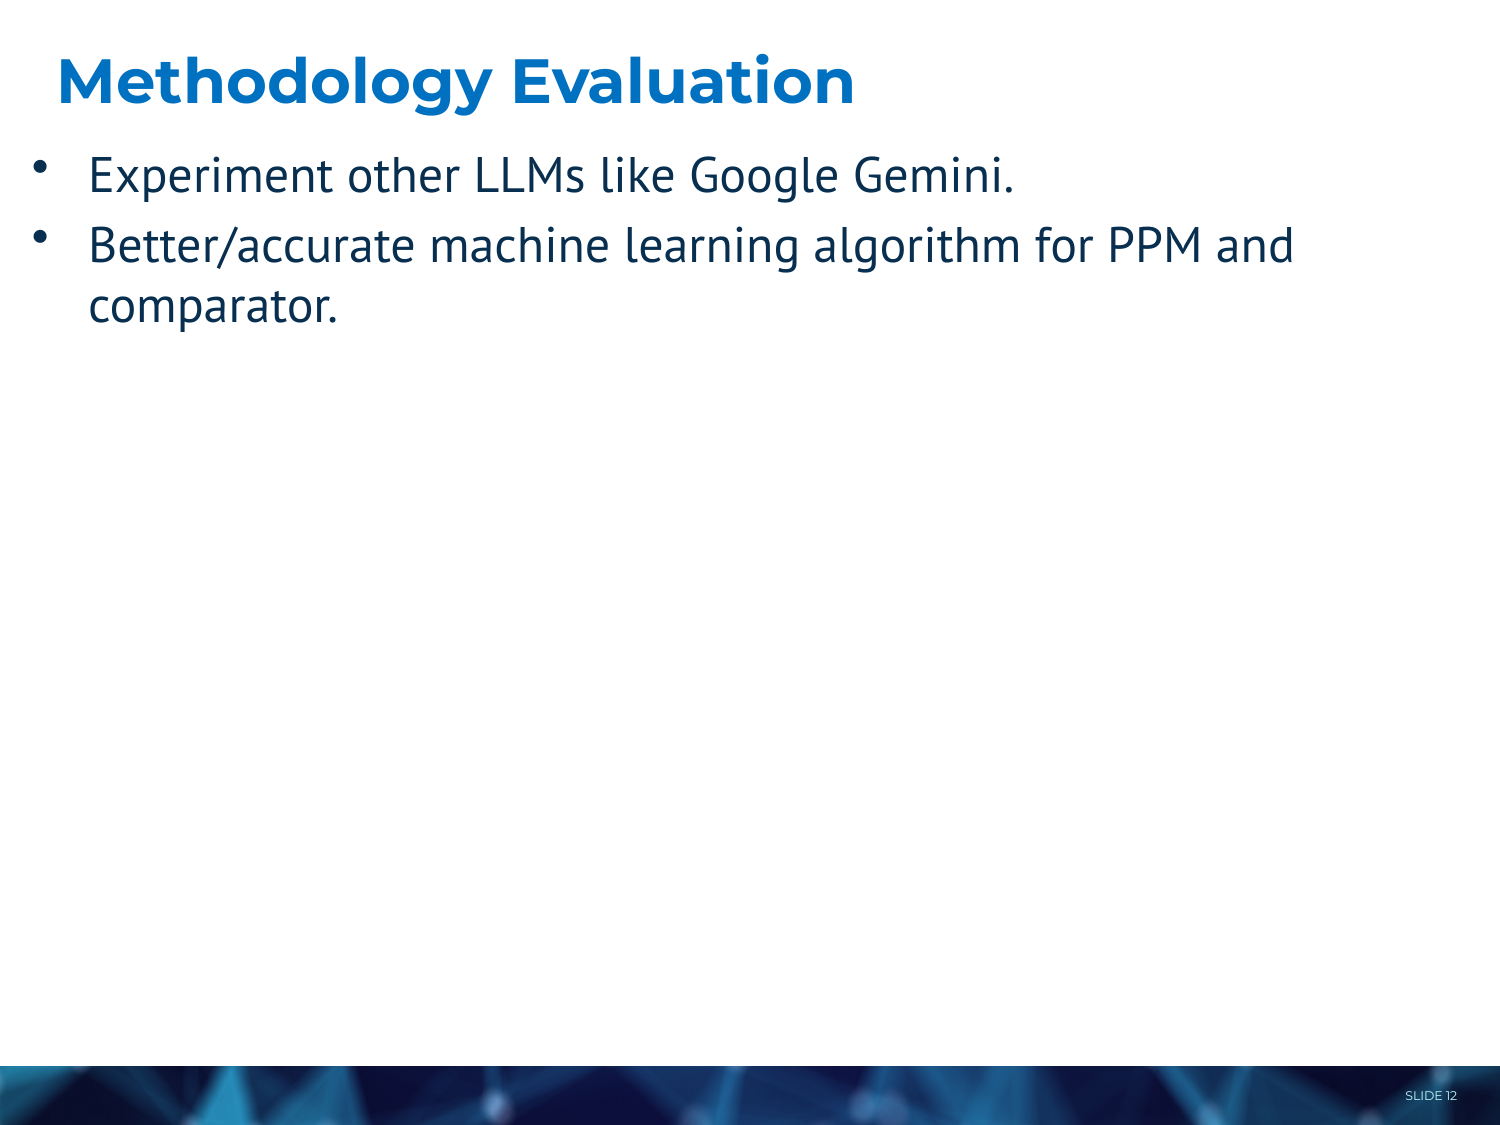

# Methodology Evaluation
Experiment other LLMs like Google Gemini.
Better/accurate machine learning algorithm for PPM and comparator.